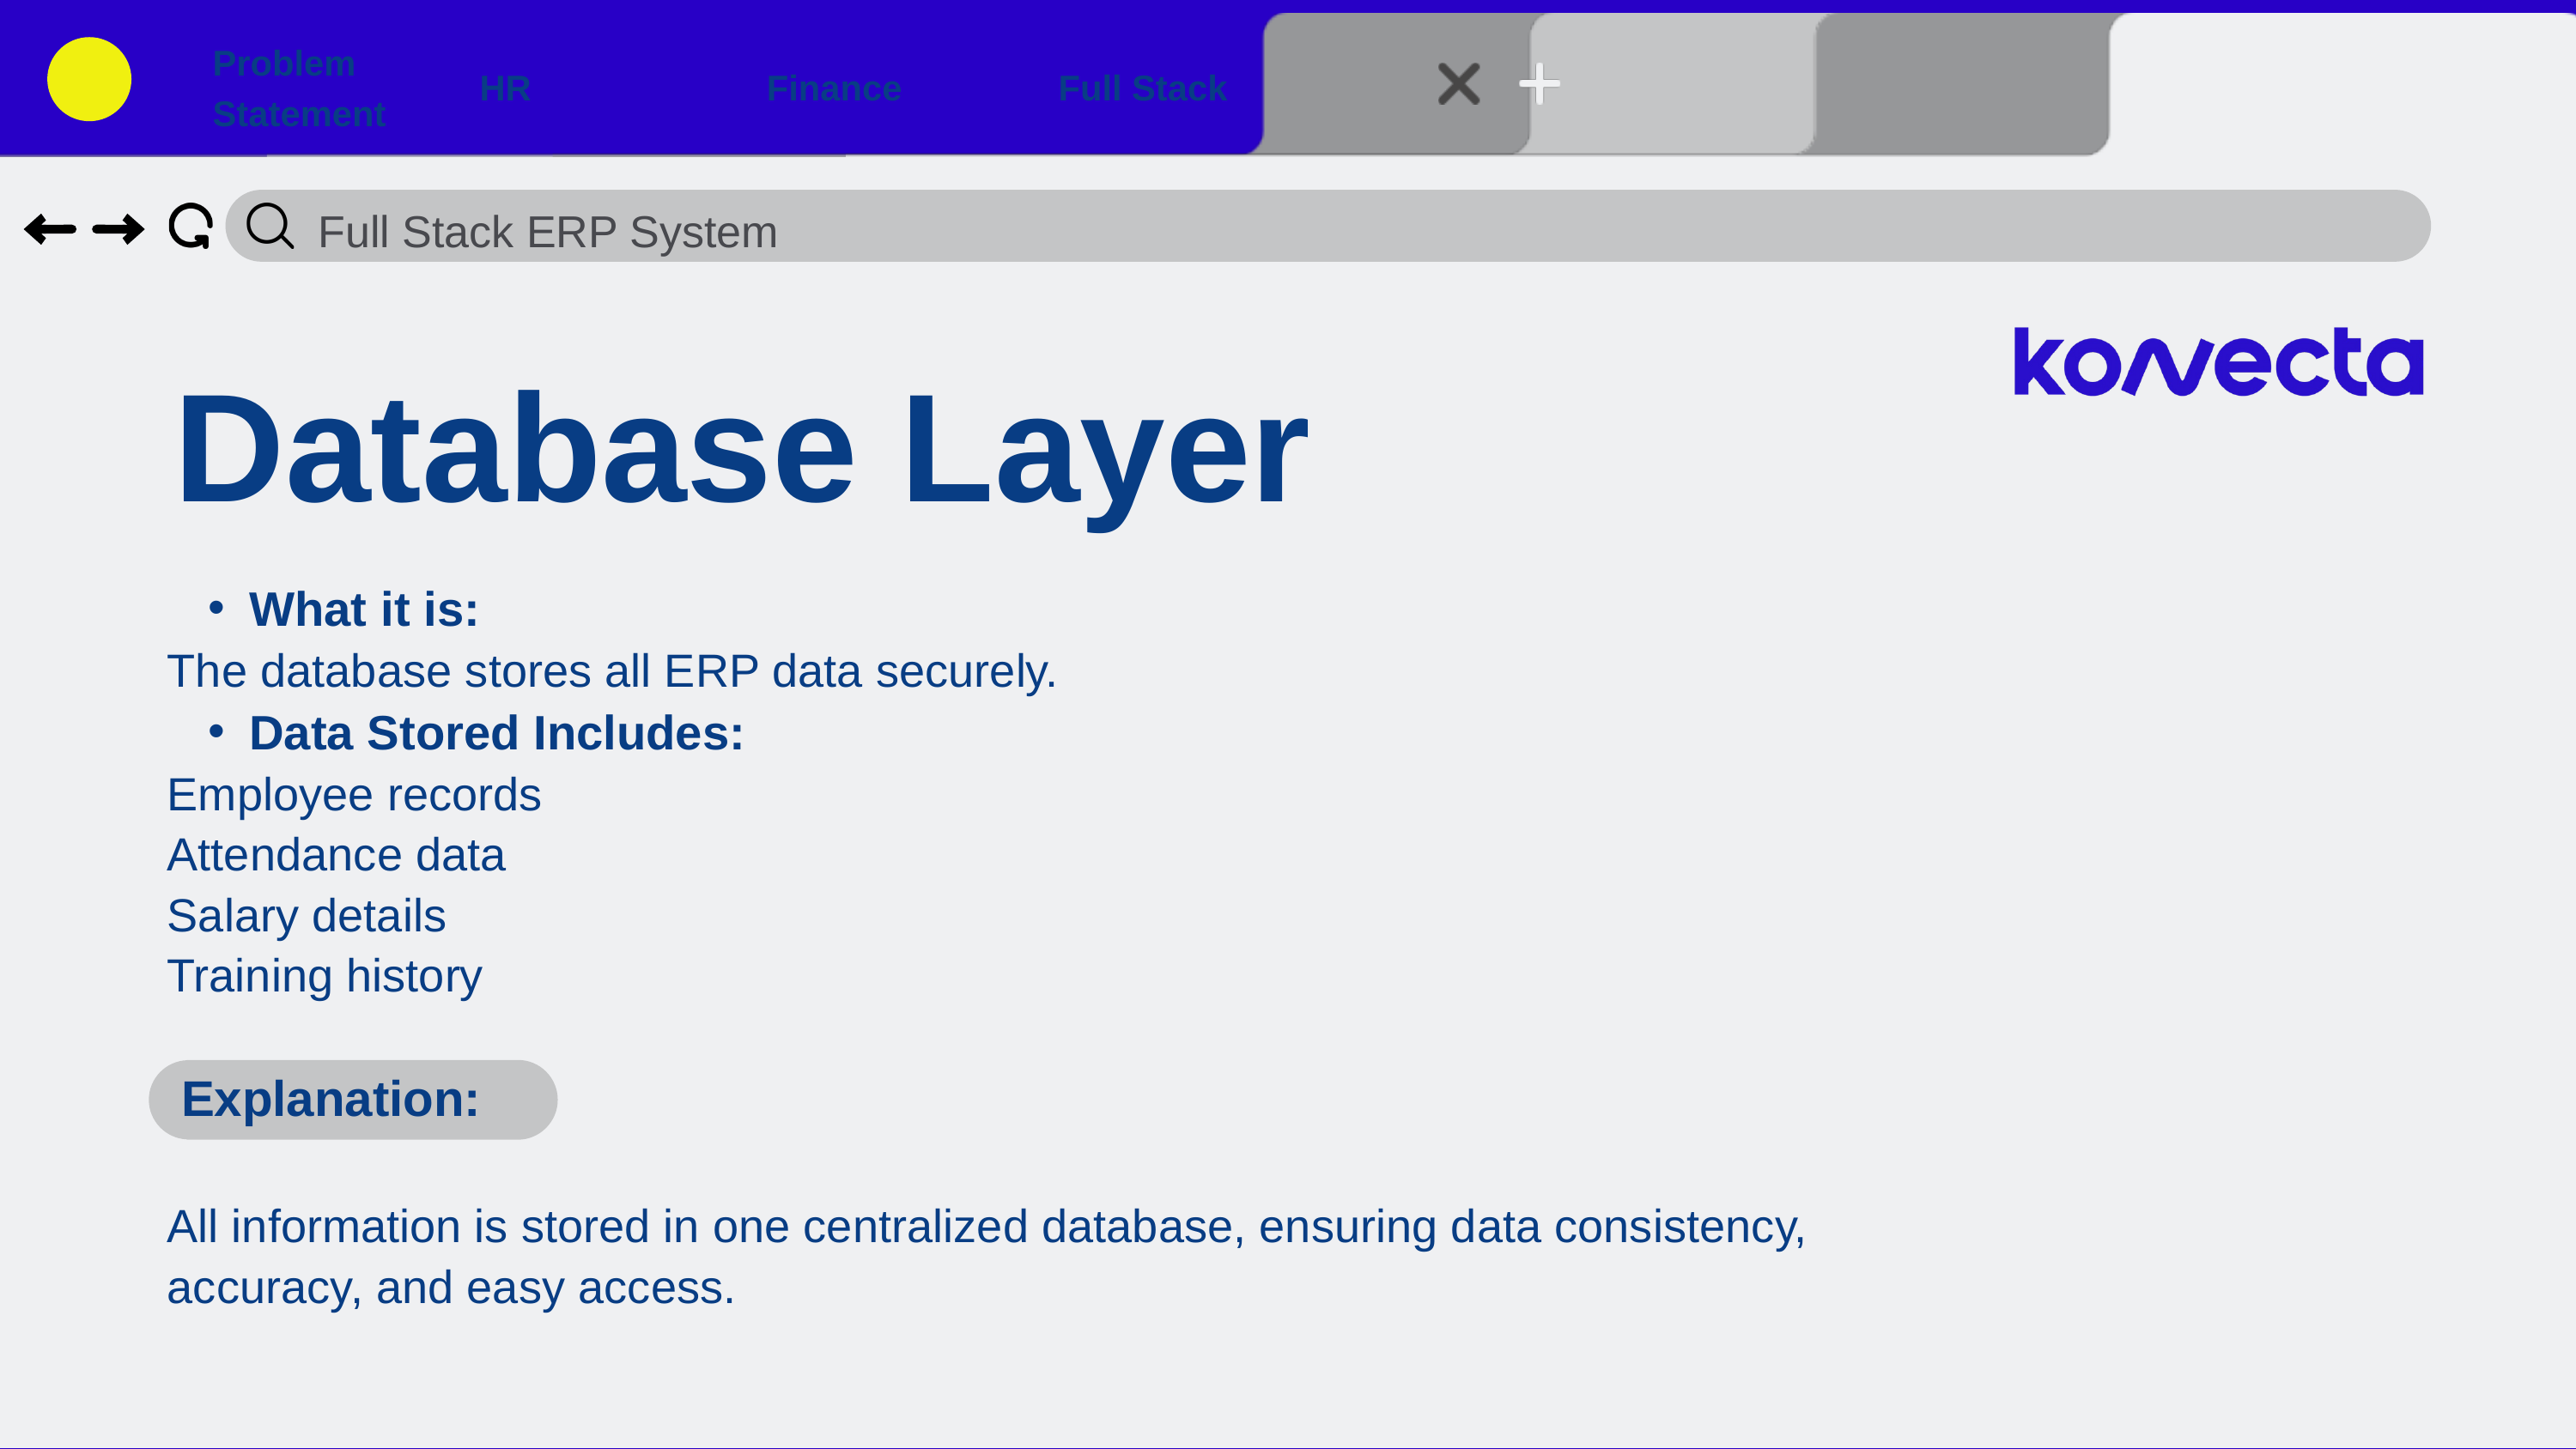

Problem Statement

HR
Finance
Full Stack

Full Stack ERP System

 Database Layer
What it is:
The database stores all ERP data securely.
Data Stored Includes:
Employee records
Attendance data
Salary details
Training history

 Explanation:

All information is stored in one centralized database, ensuring data consistency, accuracy, and easy access.